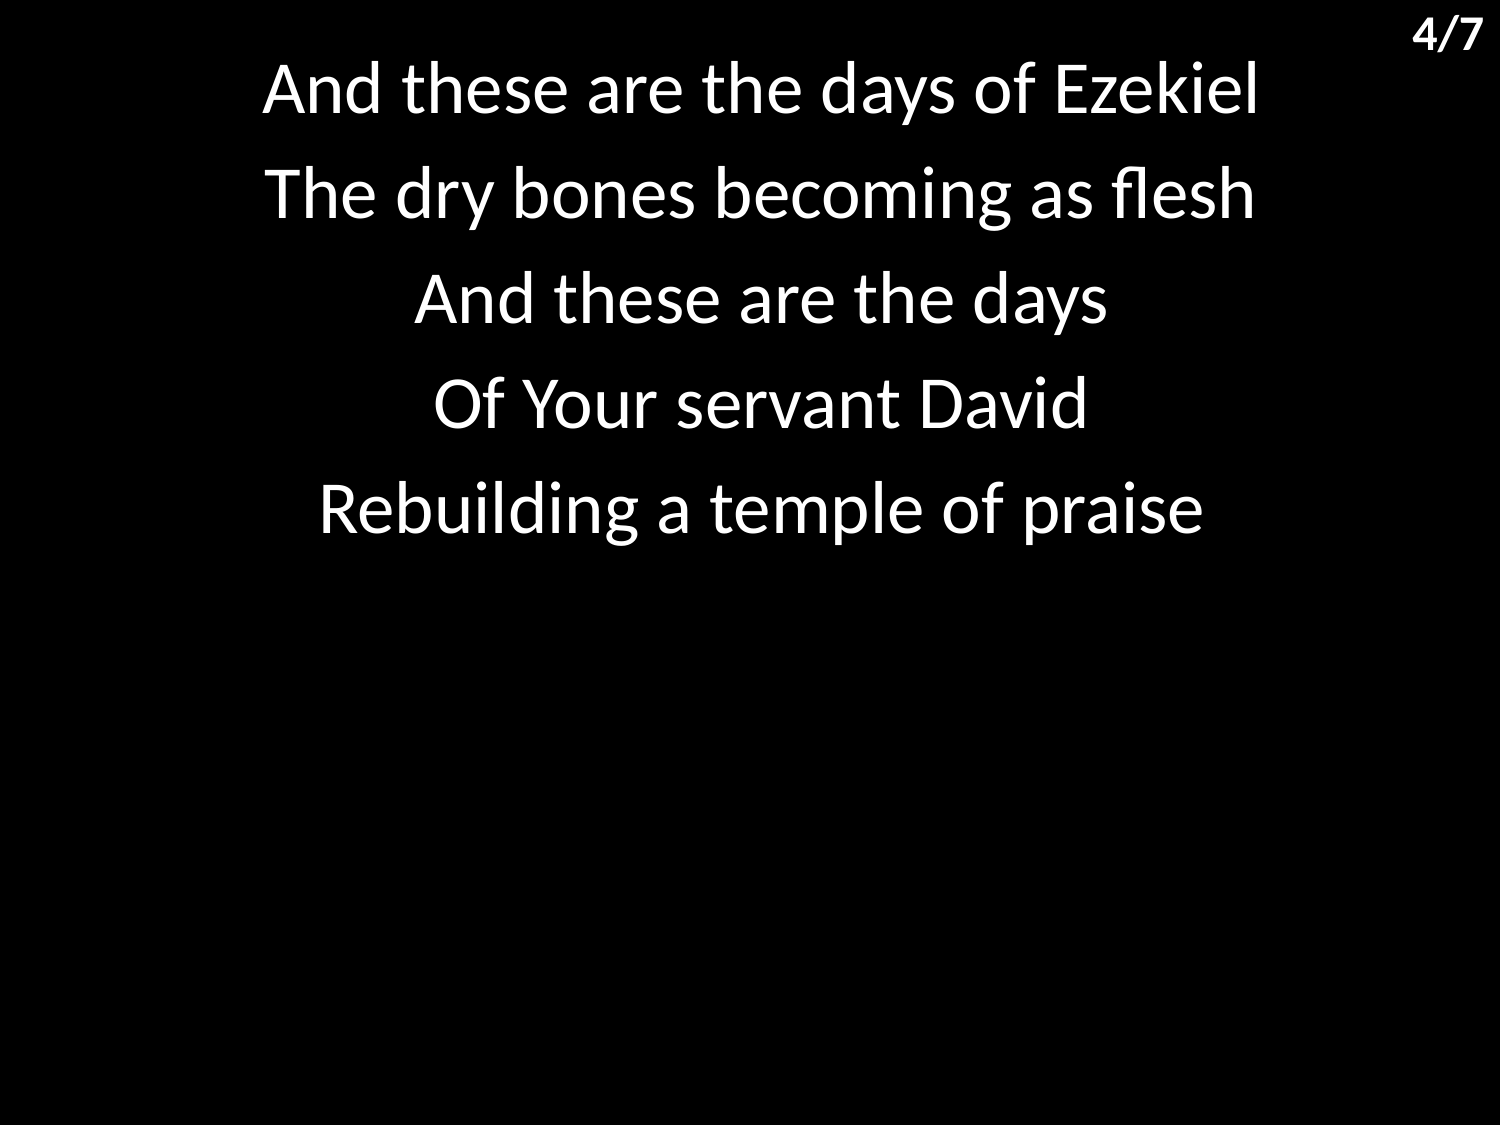

4/7
And these are the days of Ezekiel
The dry bones becoming as flesh
And these are the days
Of Your servant David
Rebuilding a temple of praise